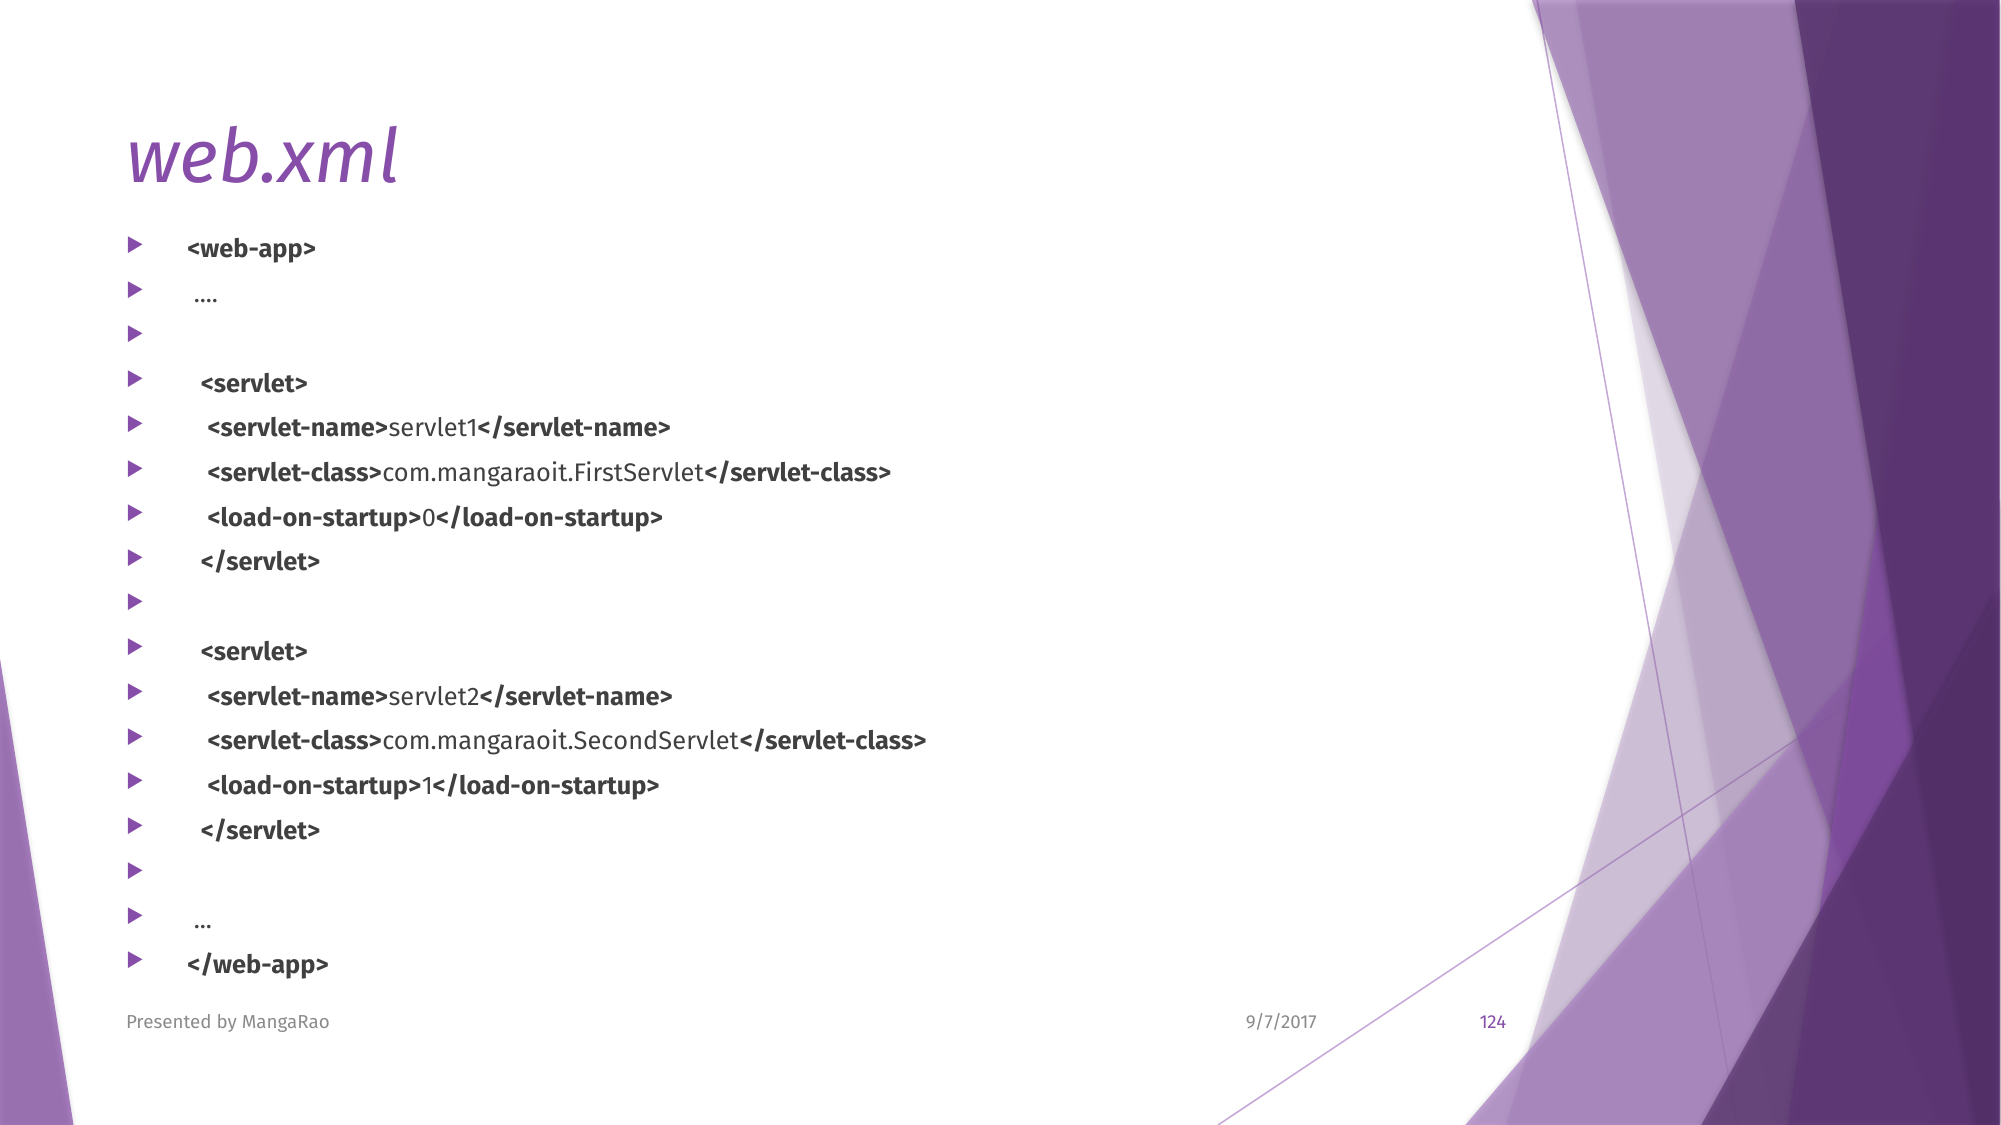

# web.xml
<web-app>
 ....

  <servlet>
   <servlet-name>servlet1</servlet-name>
   <servlet-class>com.mangaraoit.FirstServlet</servlet-class>
   <load-on-startup>0</load-on-startup>
  </servlet>

  <servlet>
   <servlet-name>servlet2</servlet-name>
   <servlet-class>com.mangaraoit.SecondServlet</servlet-class>
   <load-on-startup>1</load-on-startup>
  </servlet>

 ...
</web-app>
Presented by MangaRao
9/7/2017
124